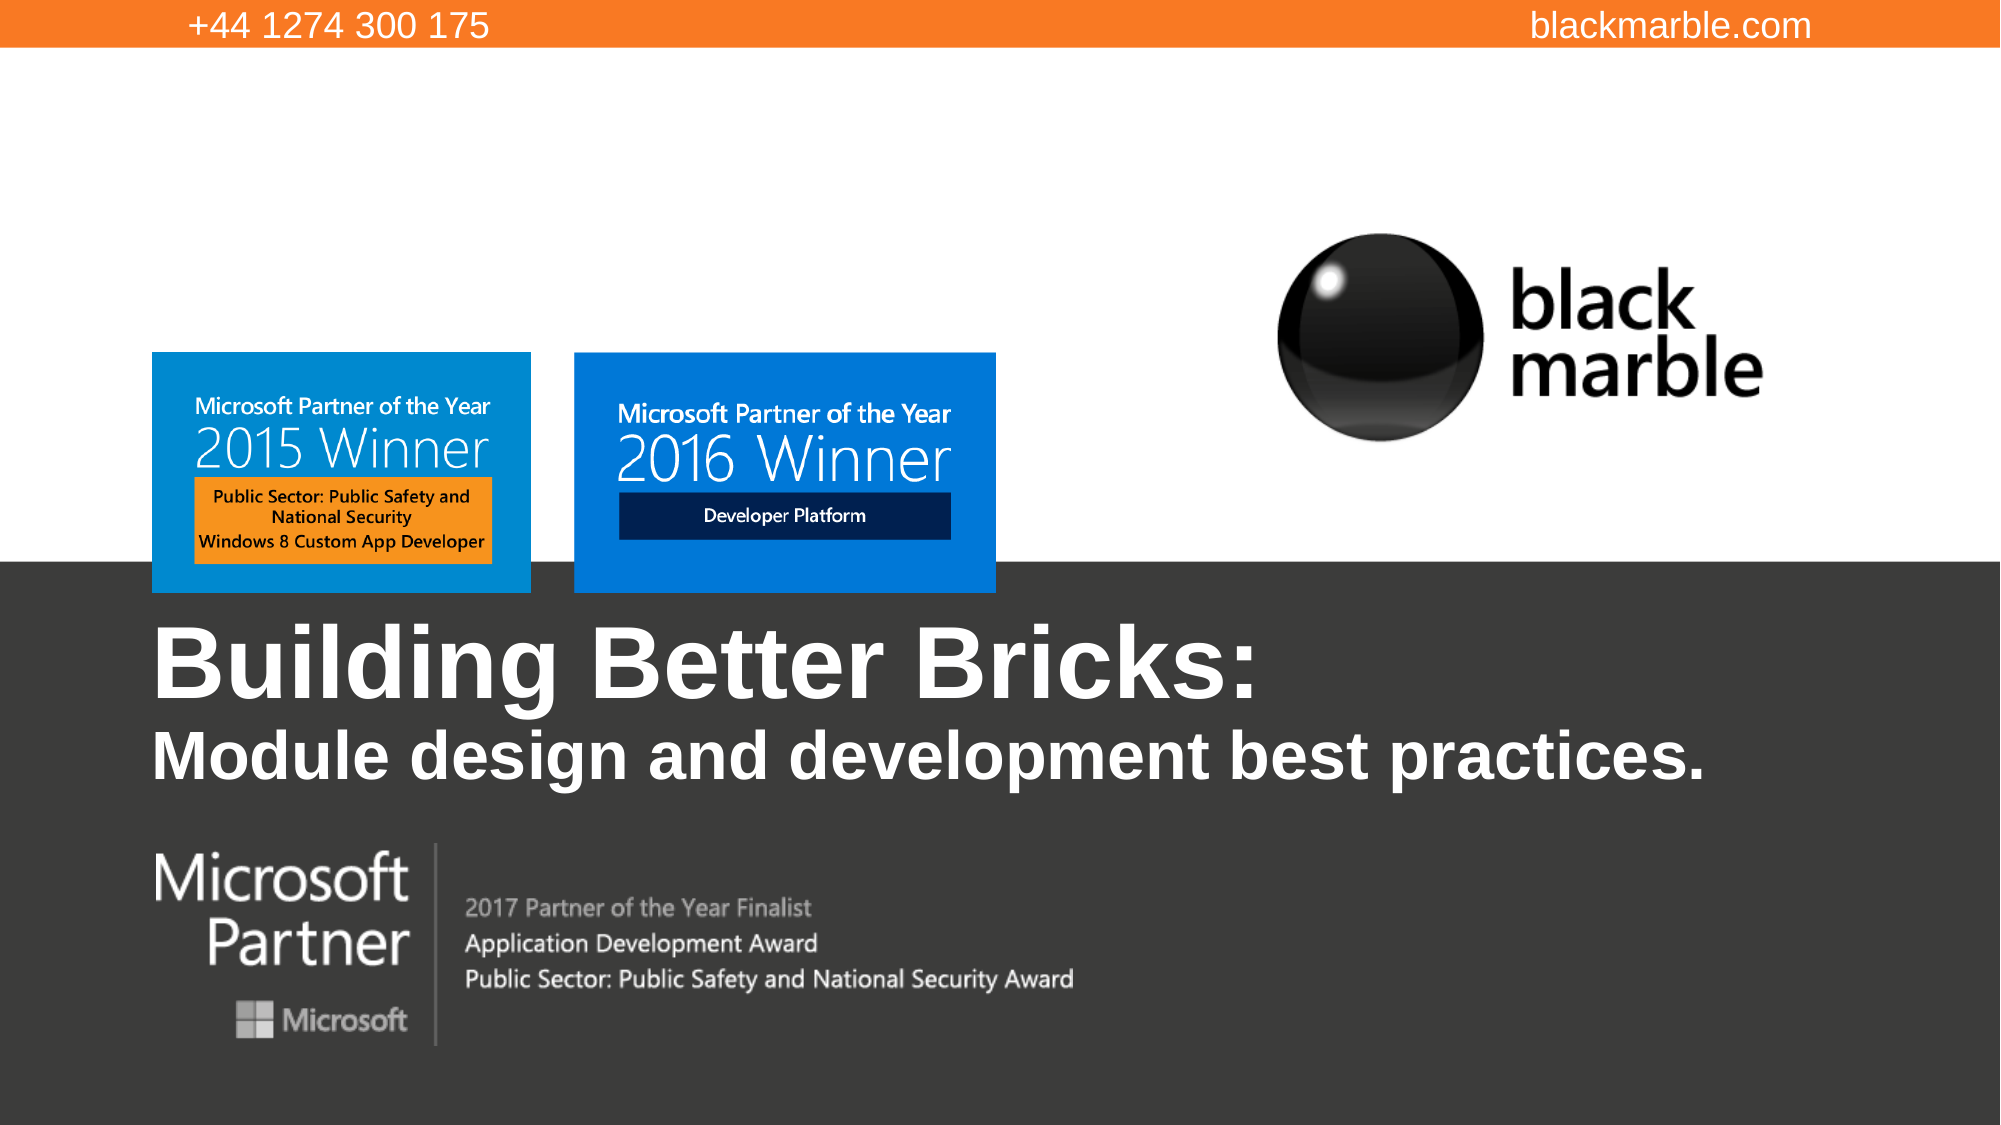

# Building Better Bricks: Module design and development best practices.